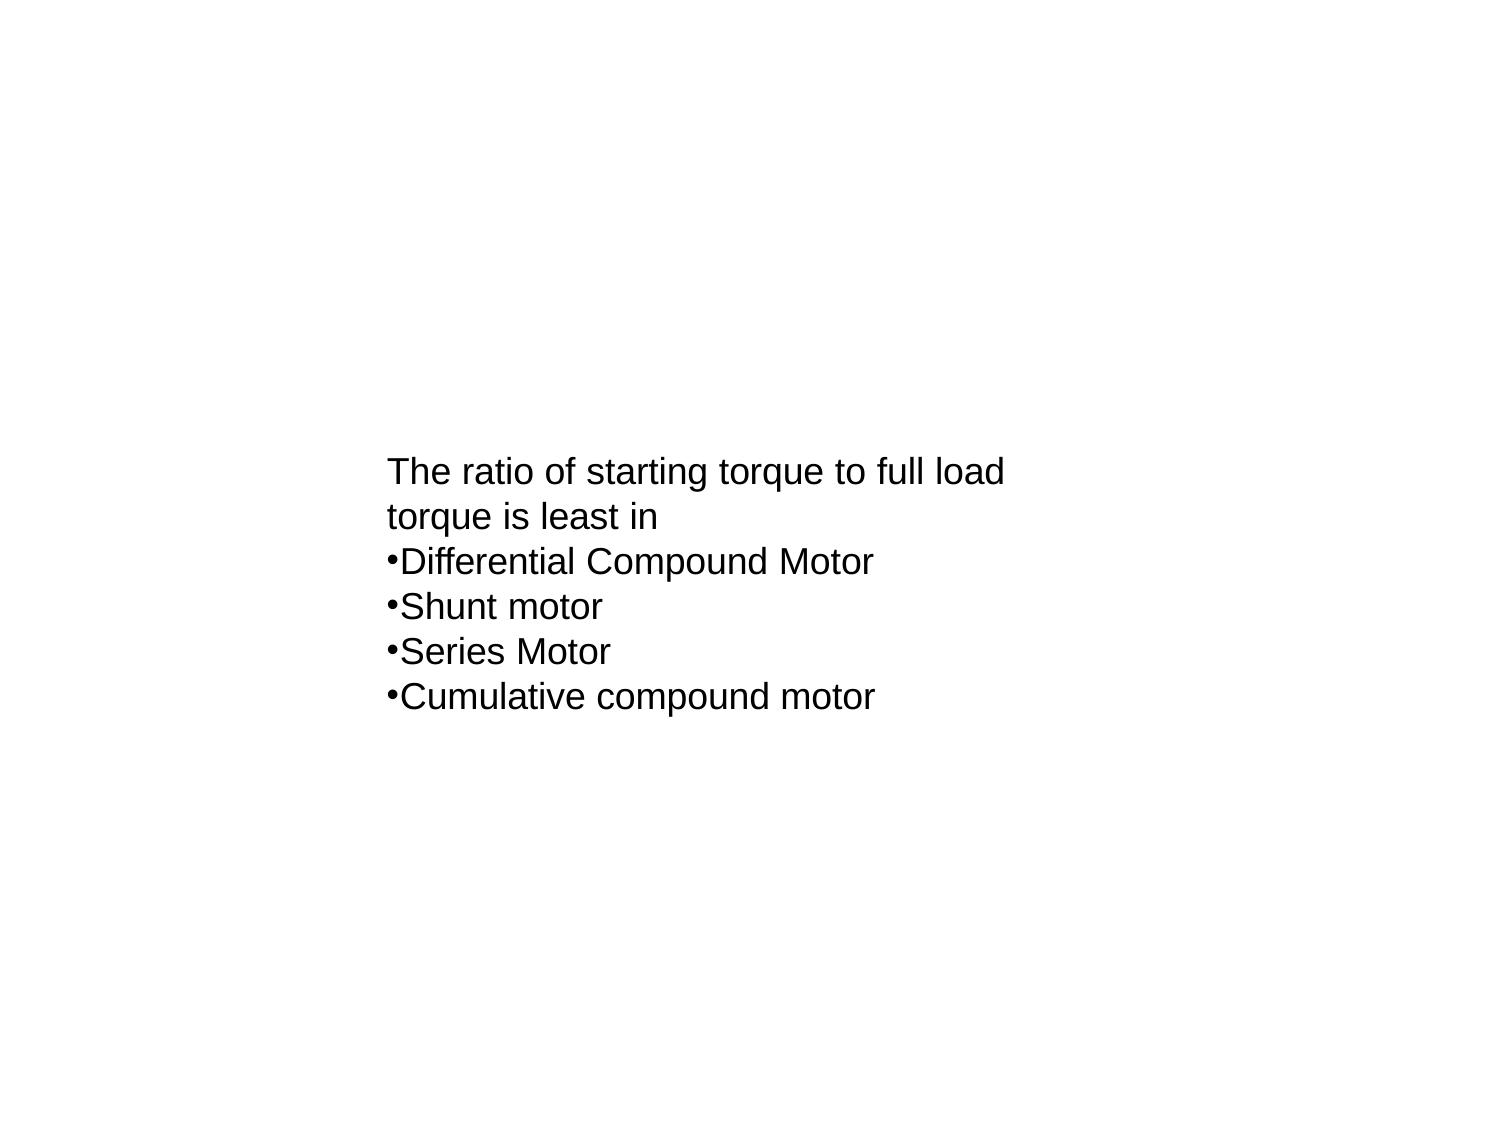

The ratio of starting torque to full load torque is least in
Differential Compound Motor
Shunt motor
Series Motor
Cumulative compound motor